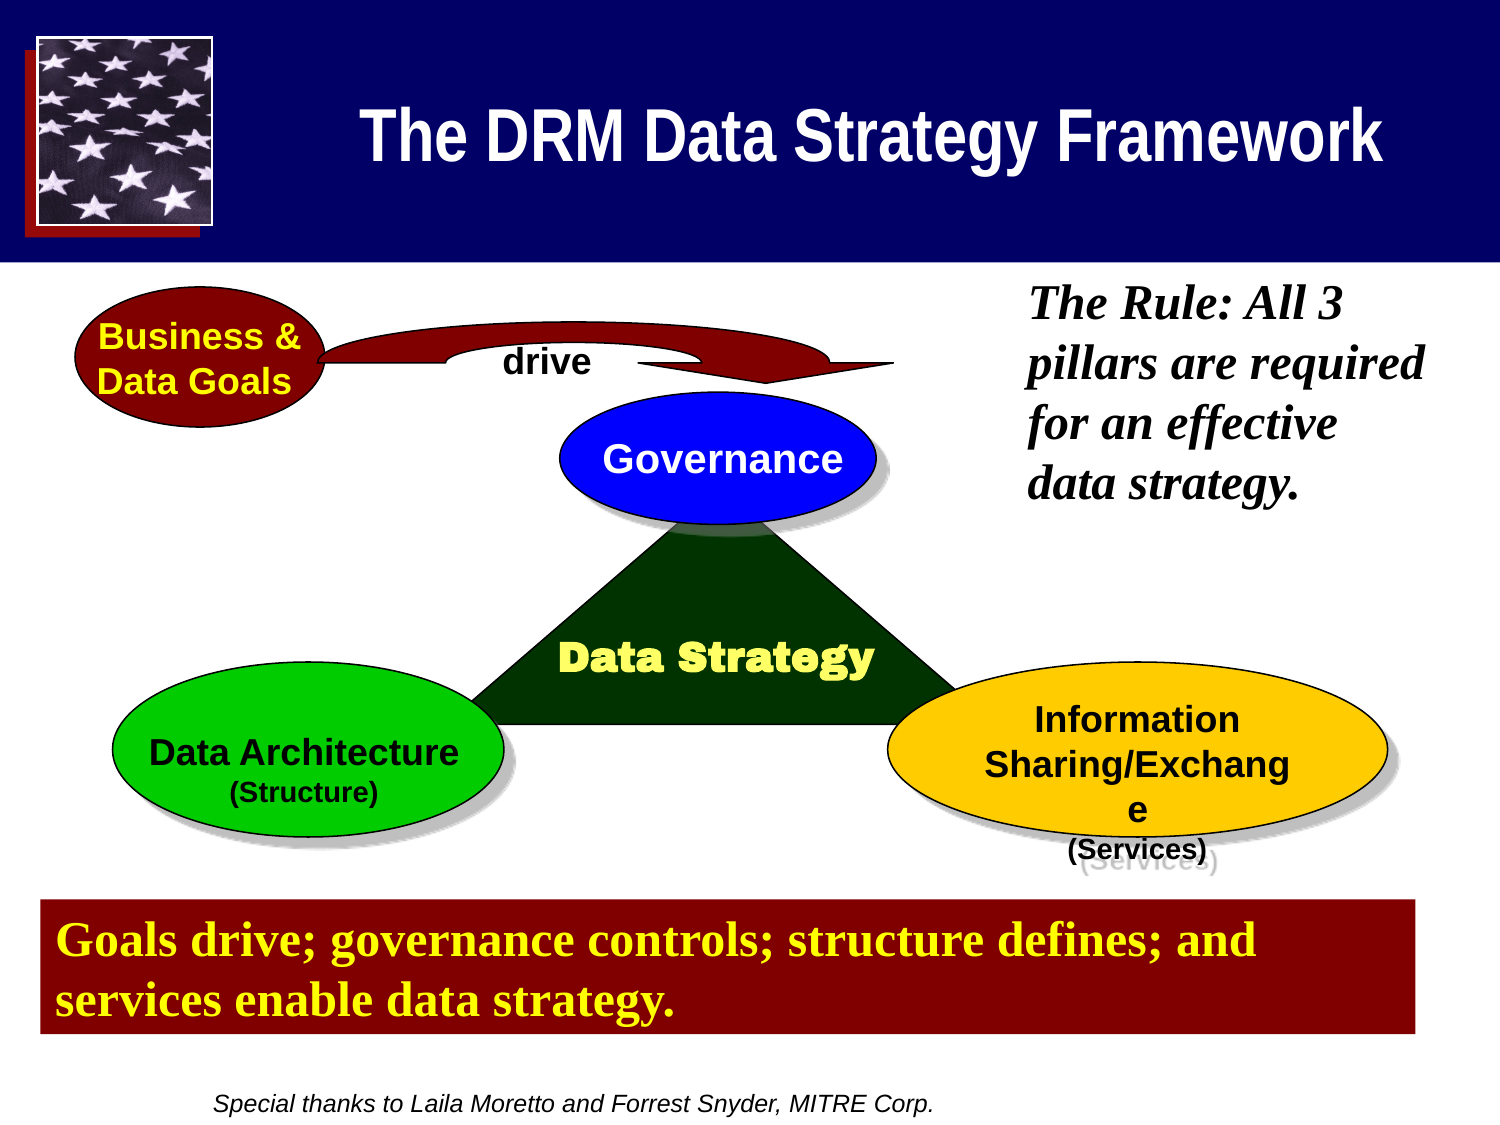

# The DRM Data Strategy Framework
The Rule: All 3
pillars are required
for an effective
data strategy.
Business &
Data Goals

drive

Governance

Data Strategy

Information Sharing/Exchange
(Services)
Data Architecture
(Structure)
Goals drive; governance controls; structure defines; and services enable data strategy.

Special thanks to Laila Moretto and Forrest Snyder, MITRE Corp.